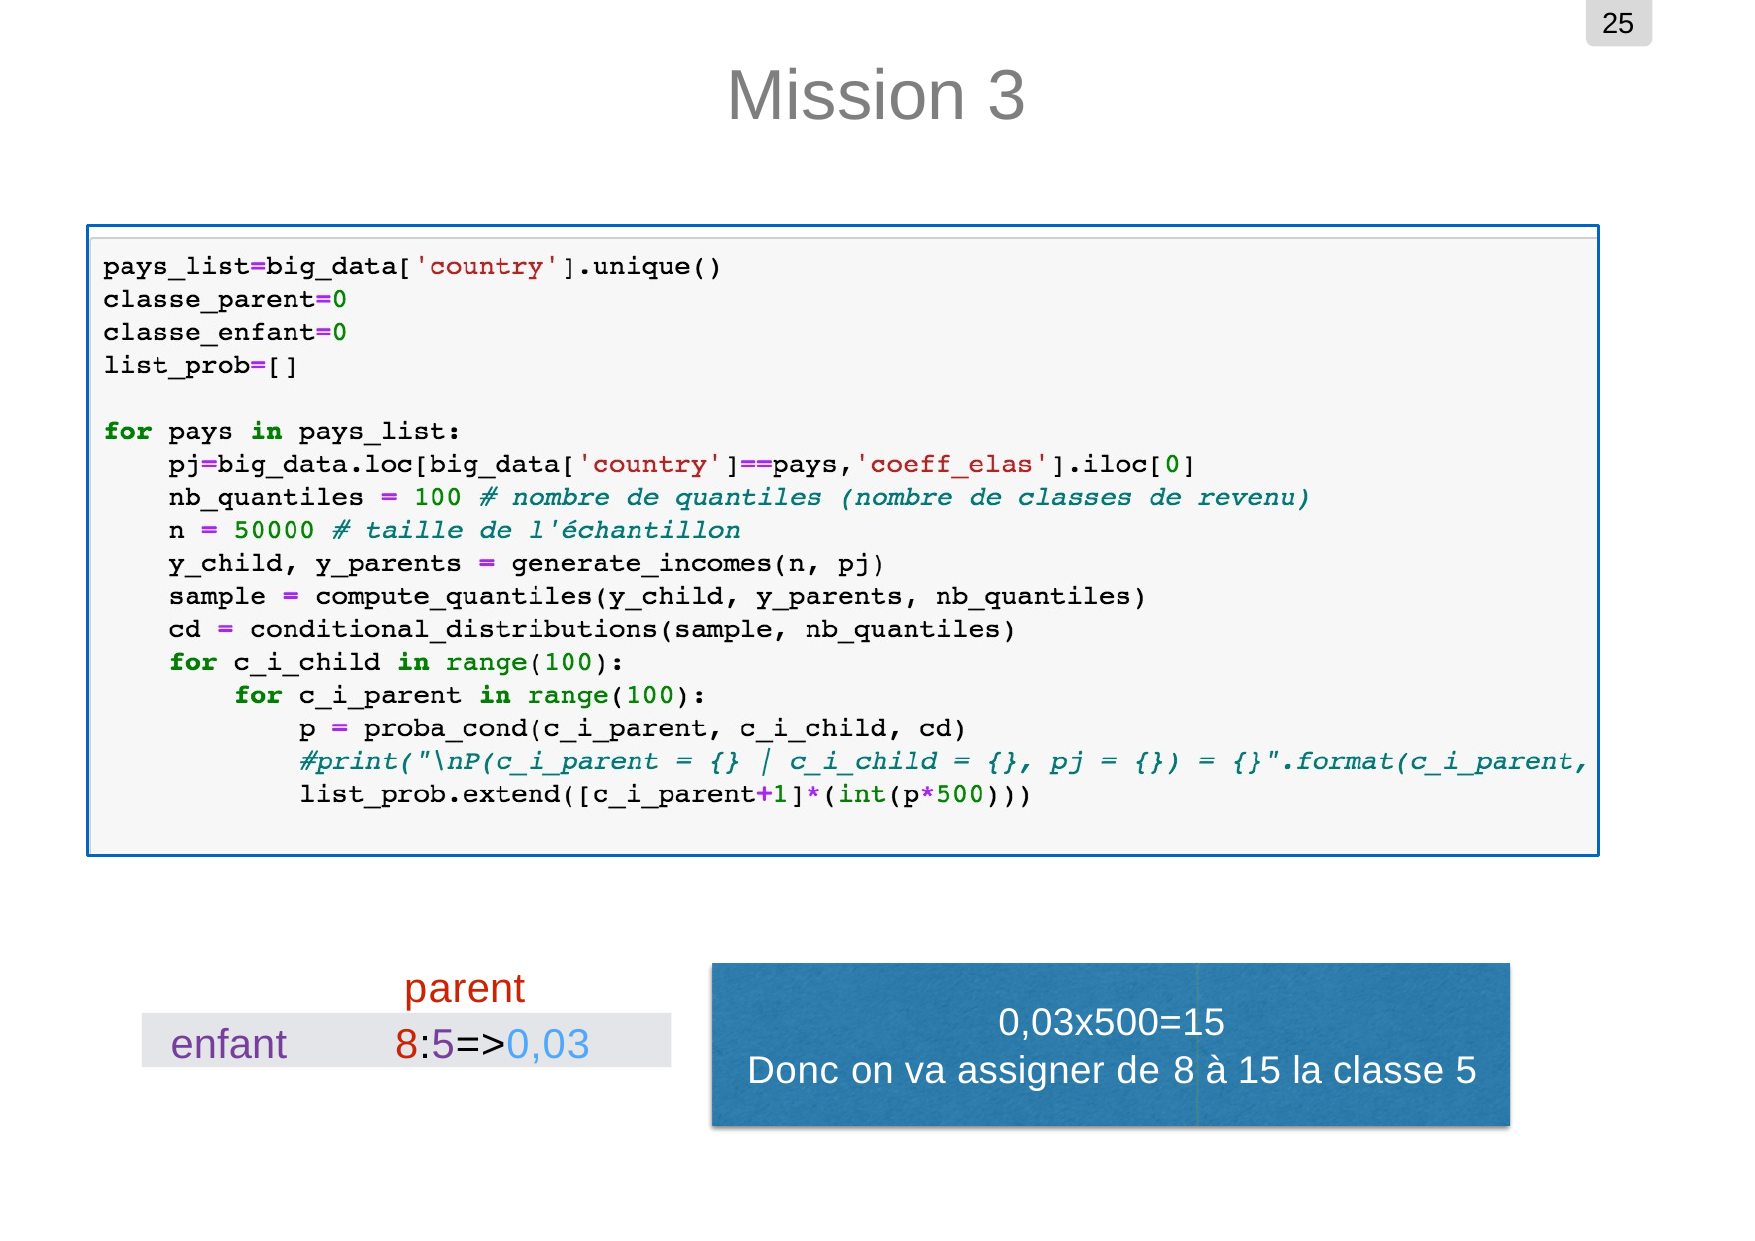

25
# Mission 3

parent

0,03x500=15
Donc on va assigner de 8 à 15 la classe 5
enfant	8:5=>0,03